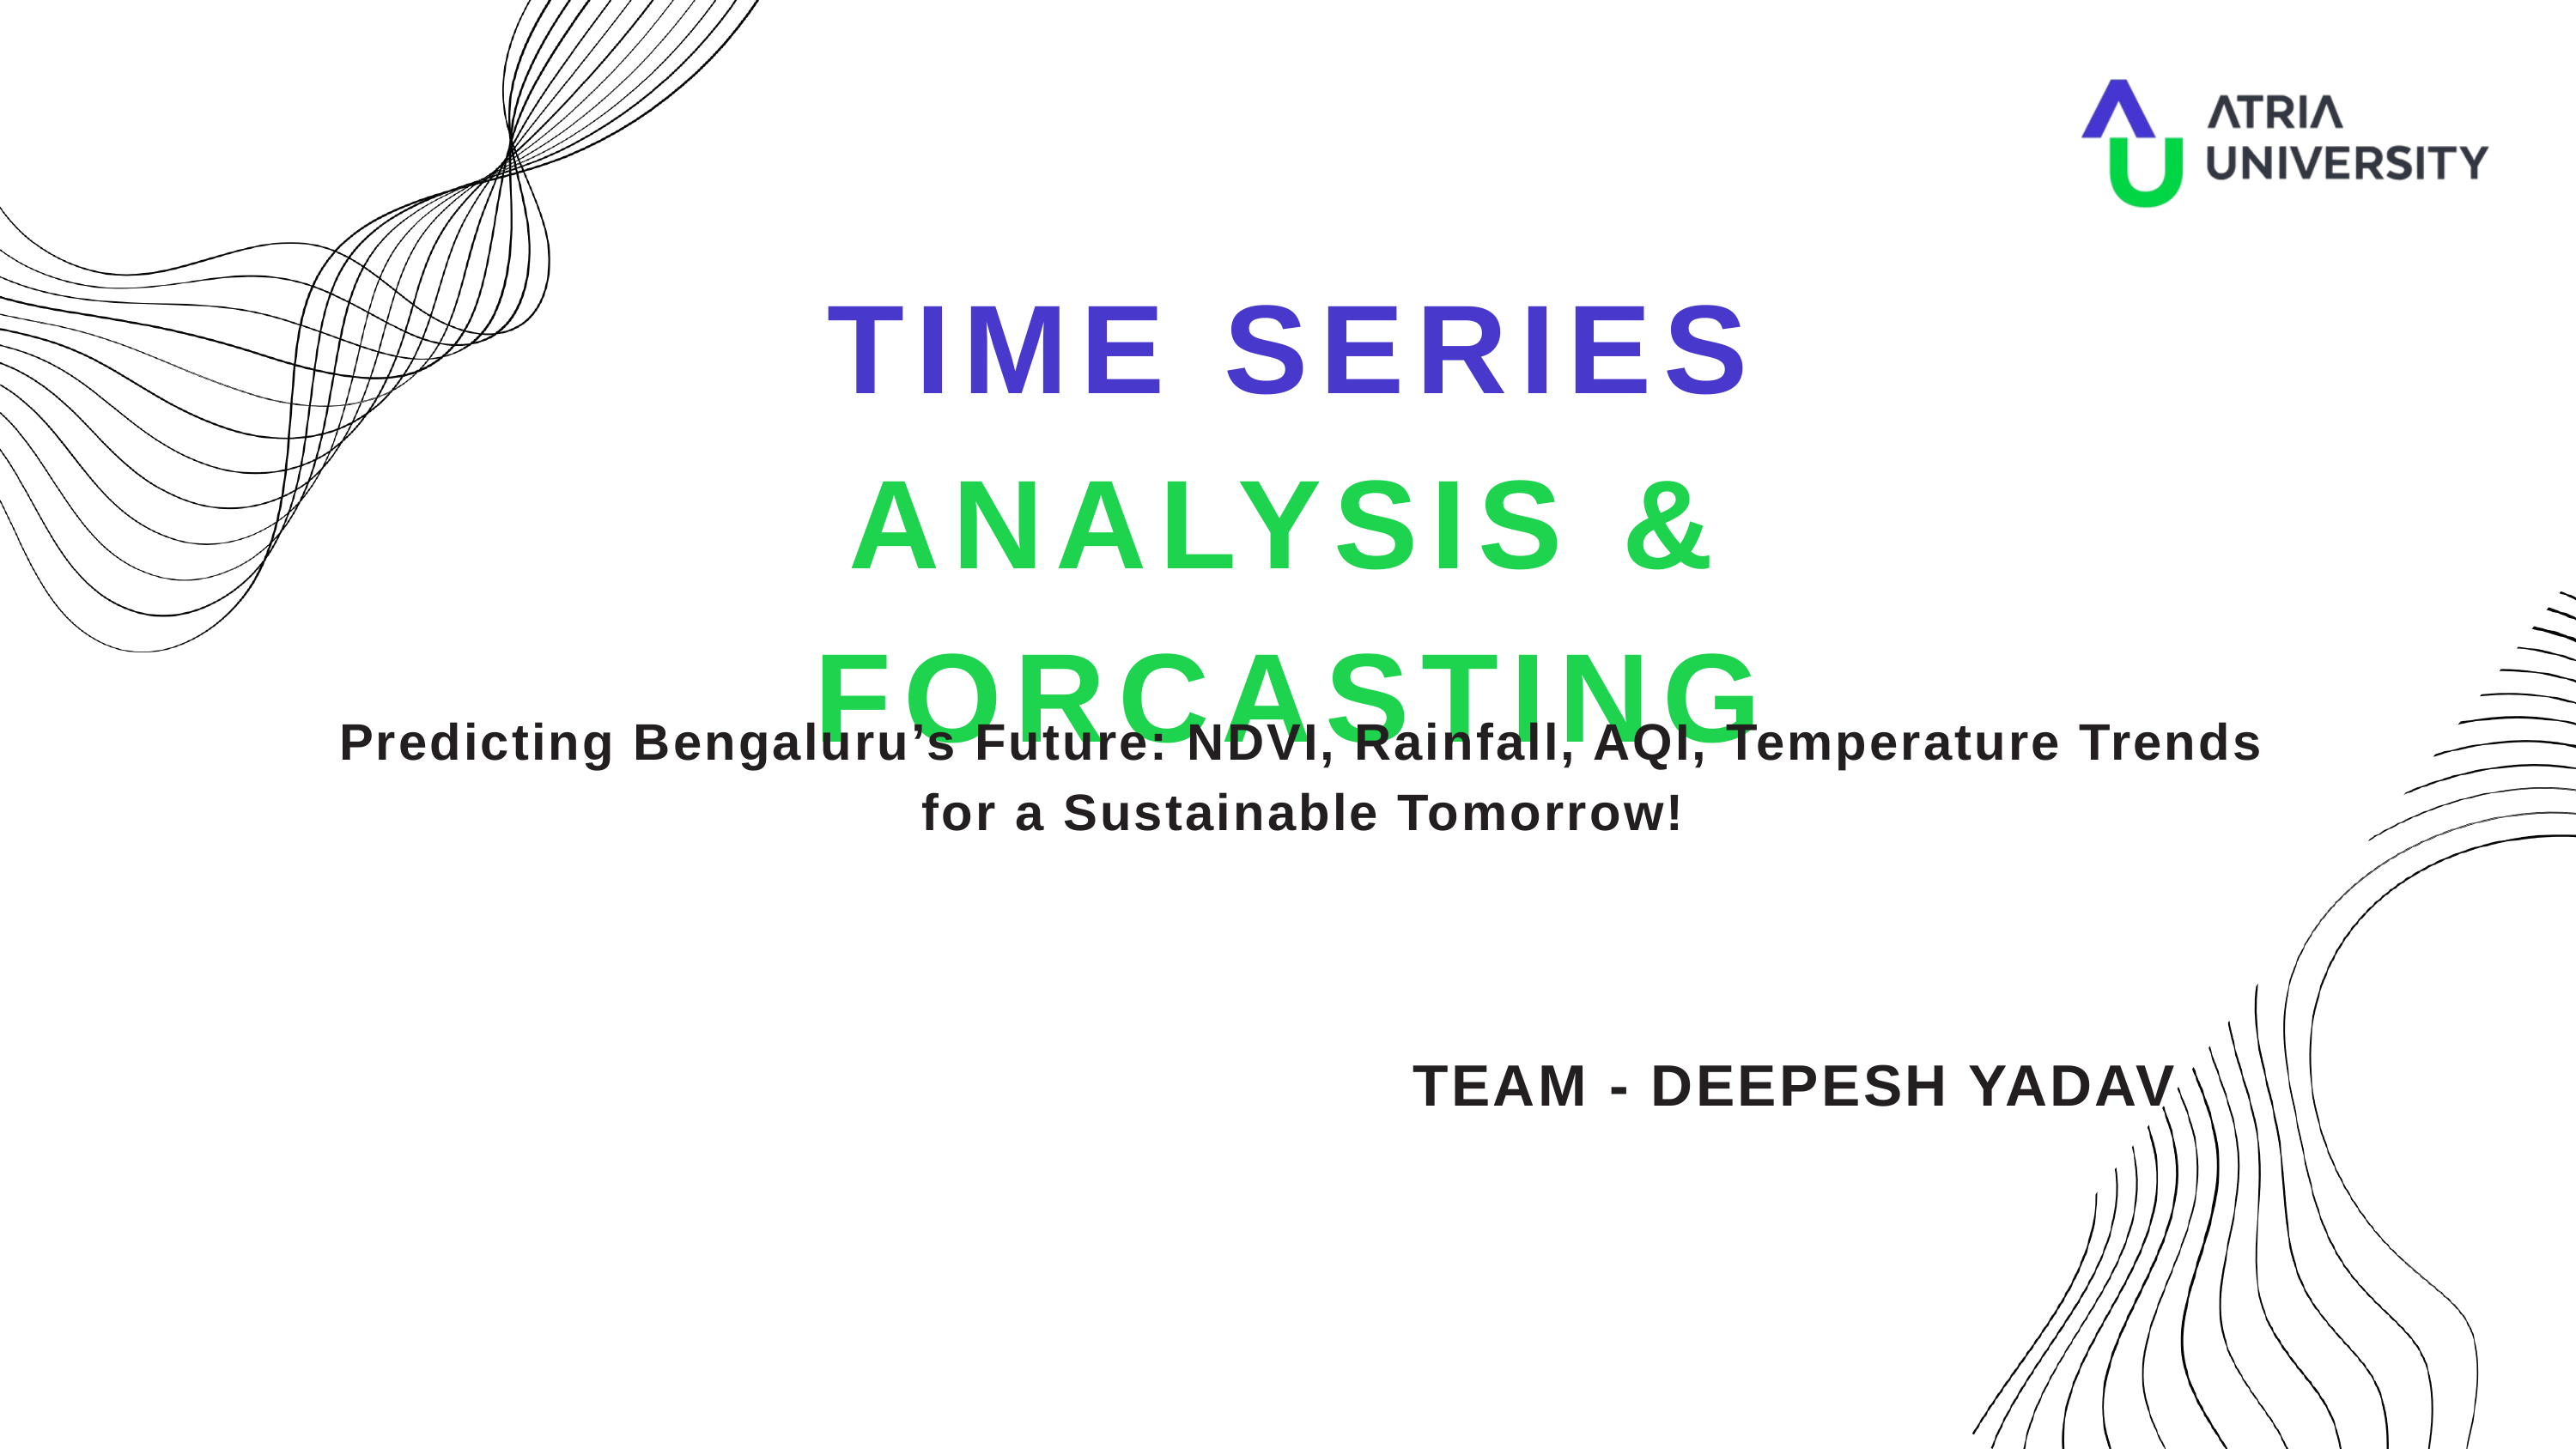

TIME SERIES
ANALYSIS & FORCASTING

Predicting Bengaluru’s Future: NDVI, Rainfall, AQI, Temperature Trends for a Sustainable Tomorrow!

                                          TEAM - DEEPESH YADAV